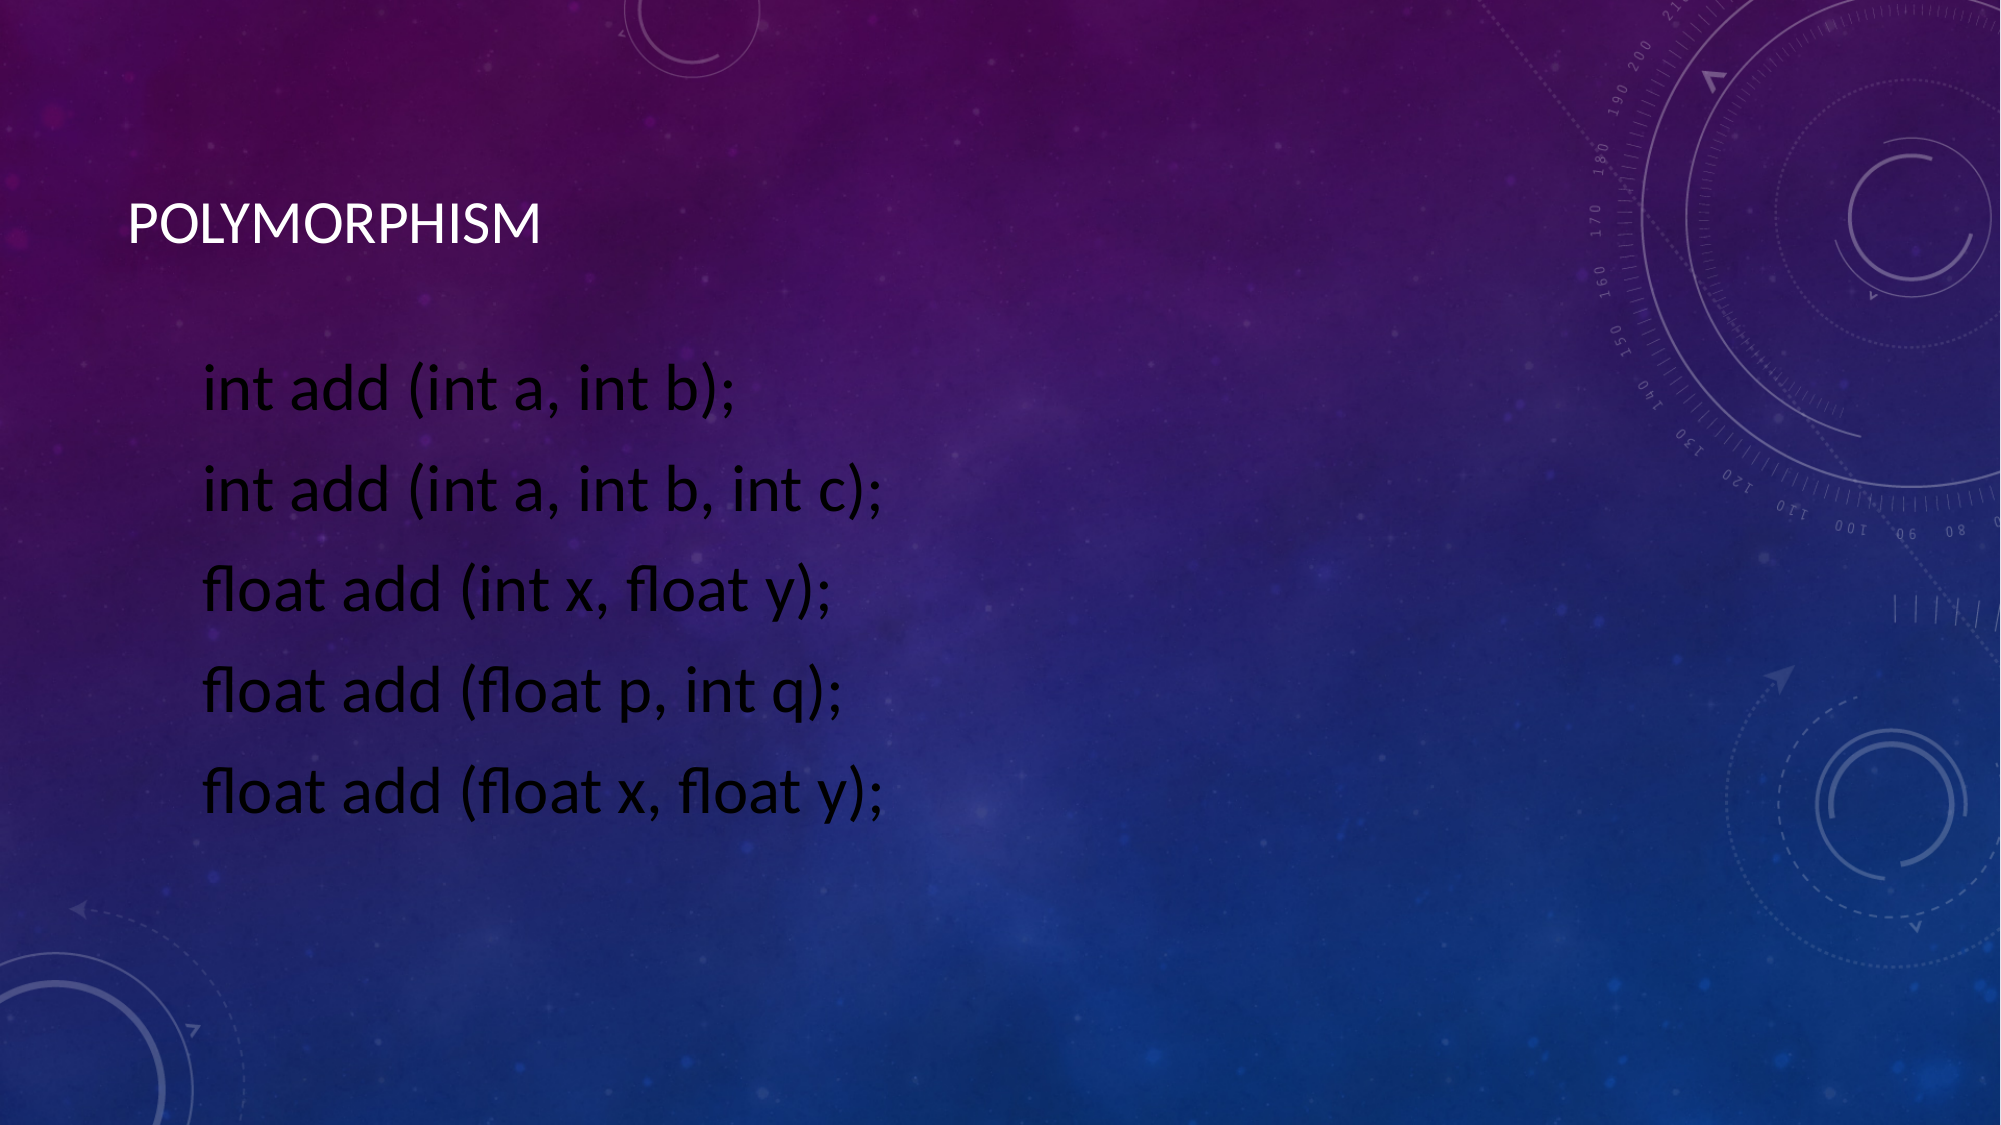

# Polymorphism
int add (int a, int b);
int add (int a, int b, int c);
float add (int x, float y);
float add (float p, int q);
float add (float x, float y);